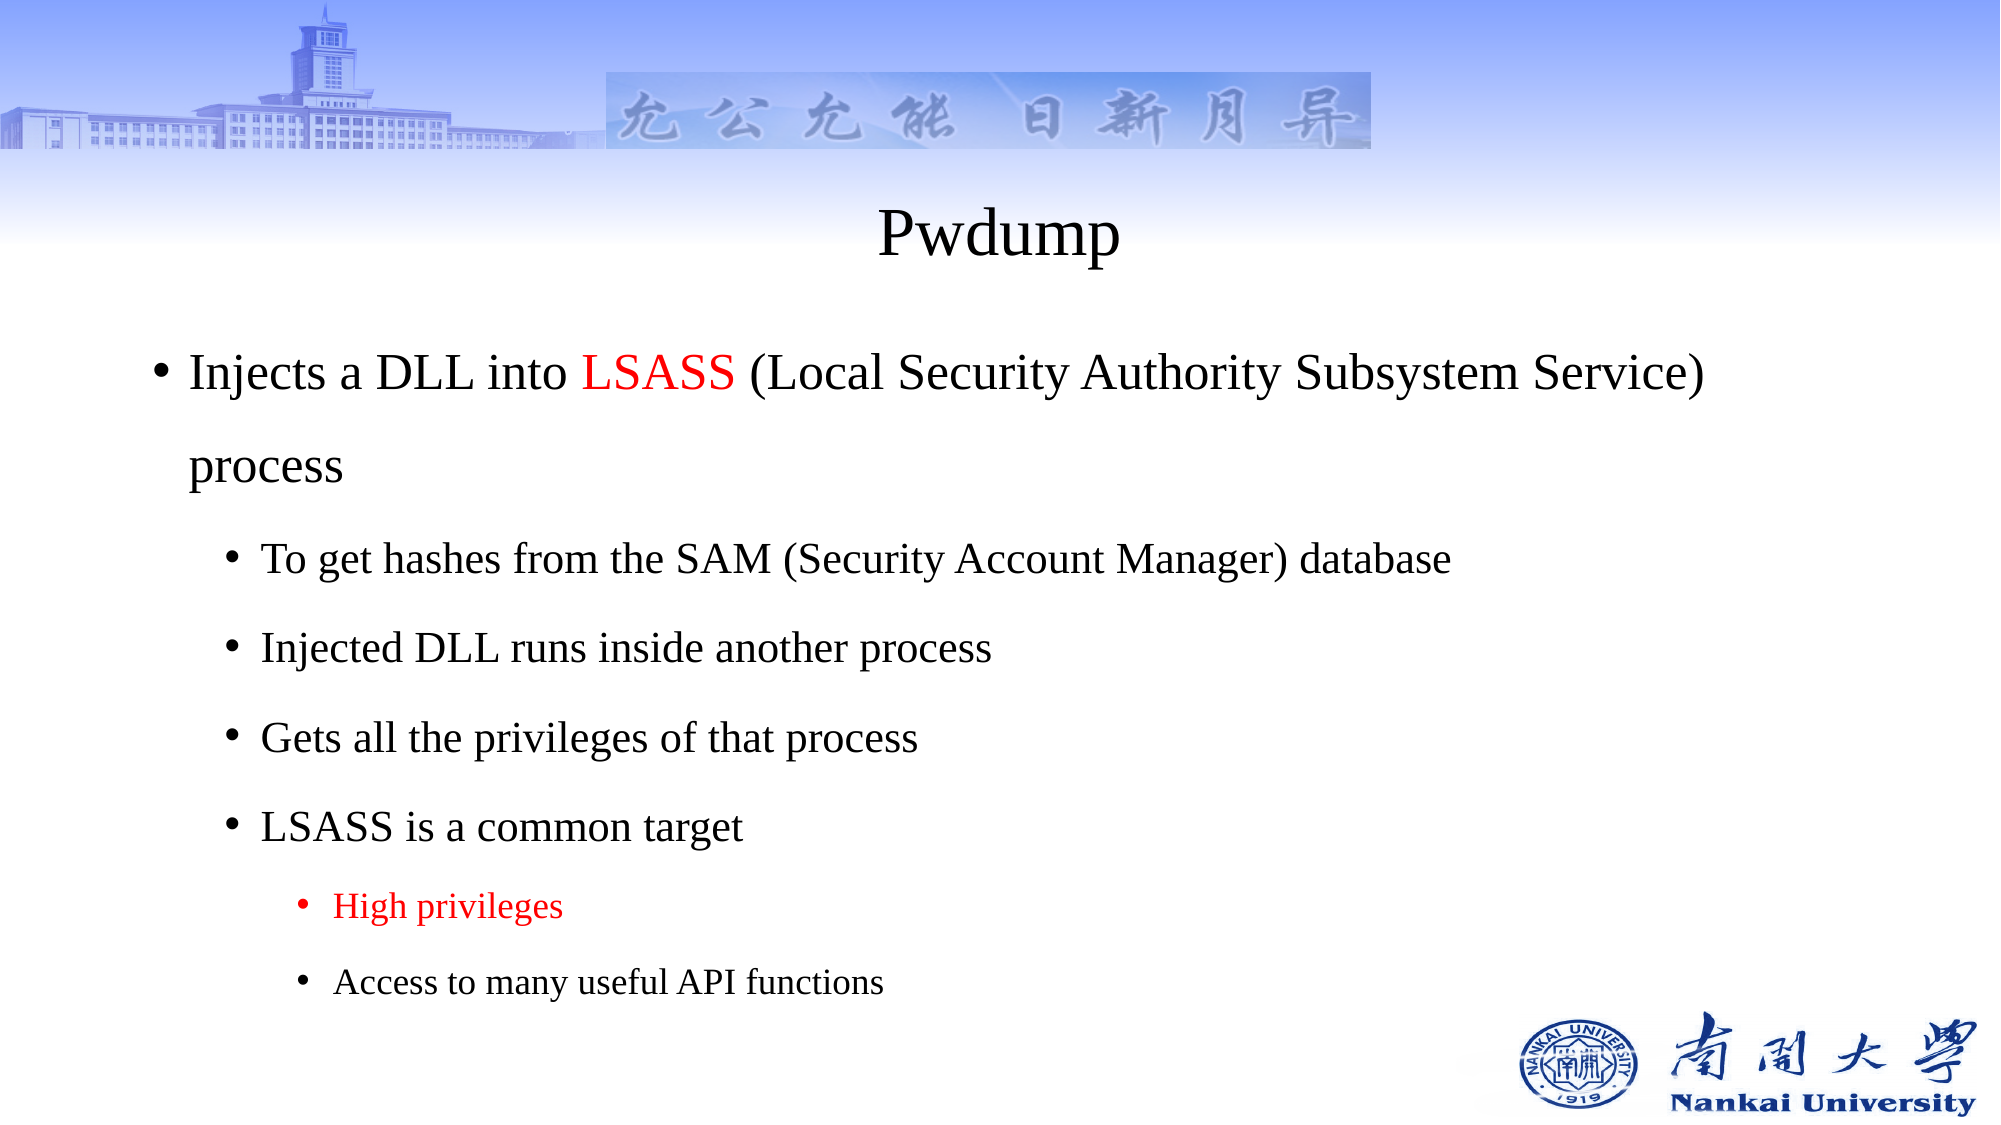

# Pwdump
Injects a DLL into LSASS (Local Security Authority Subsystem Service) process
To get hashes from the SAM (Security Account Manager) database
Injected DLL runs inside another process
Gets all the privileges of that process
LSASS is a common target
High privileges
Access to many useful API functions